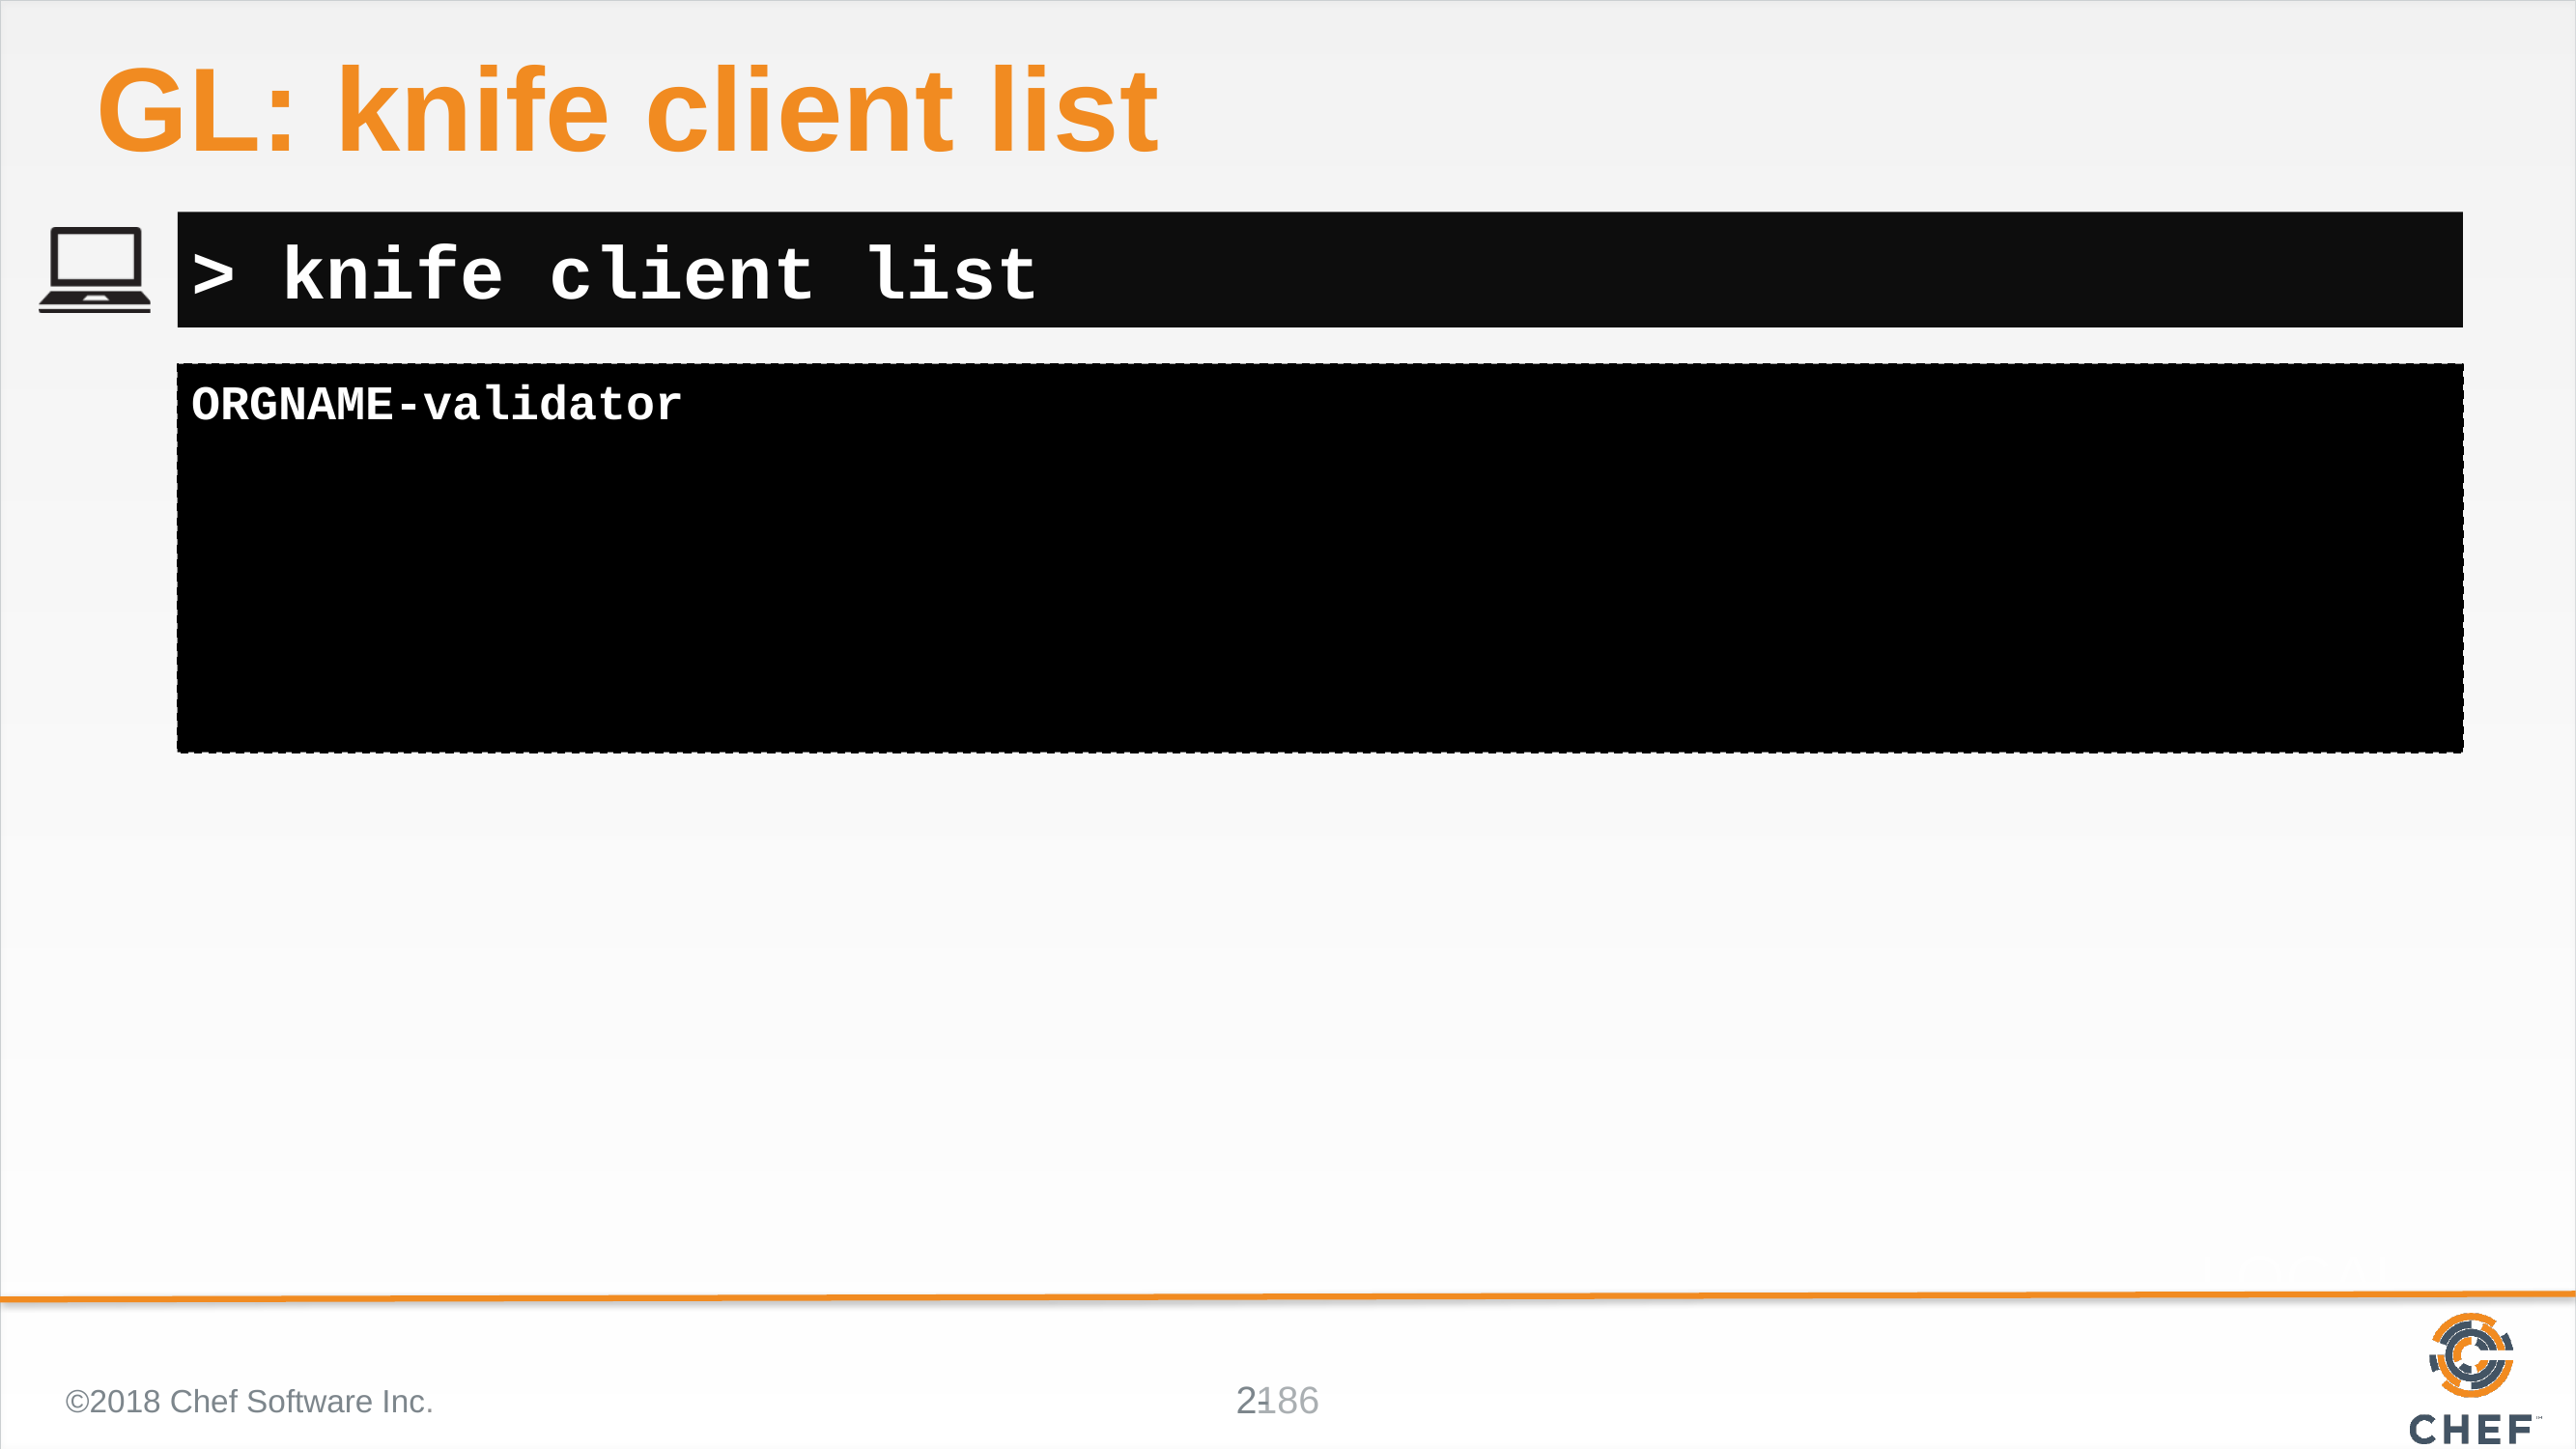

# GL: knife client list
> knife client list
ORGNAME-validator
©2018 Chef Software Inc.
186